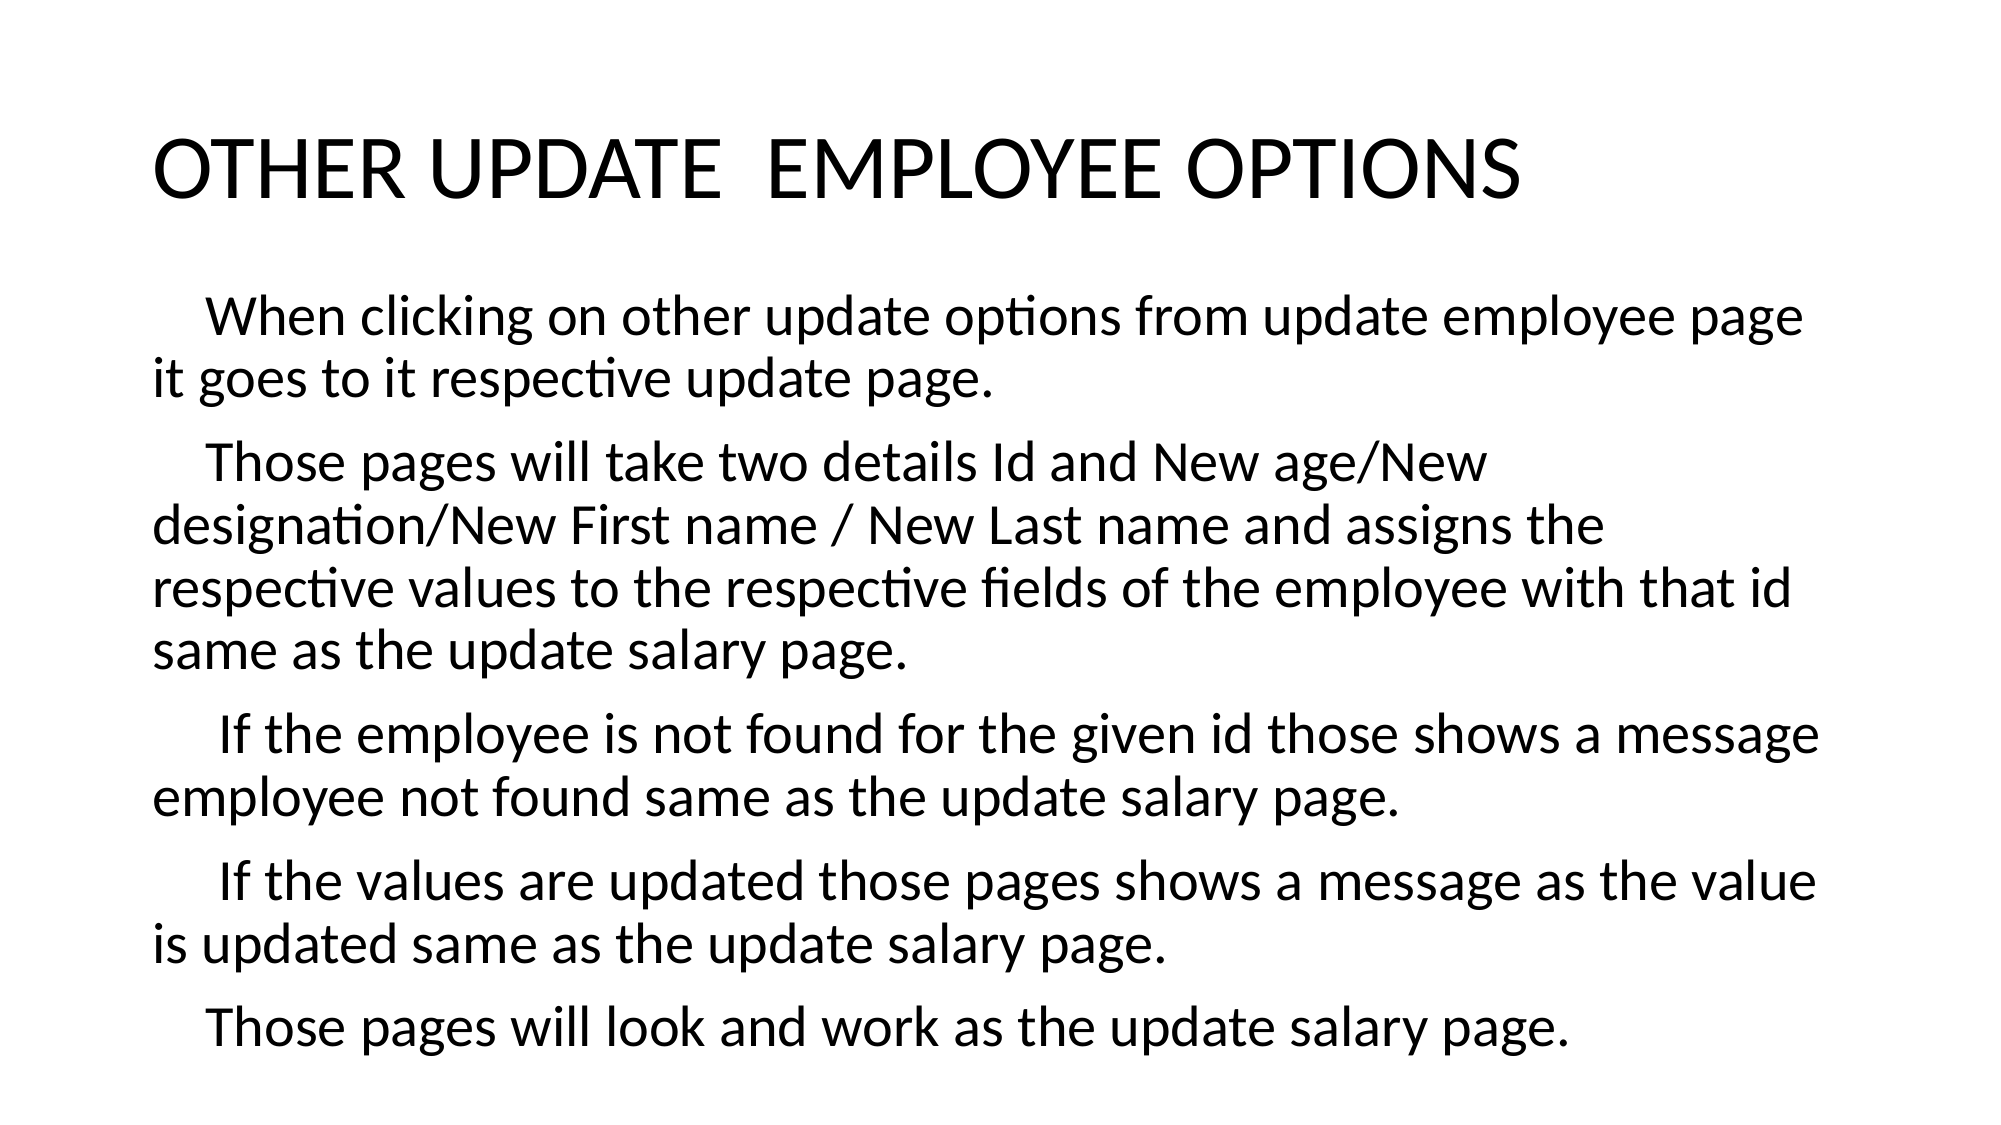

# OTHER UPDATE  EMPLOYEE OPTIONS
    When clicking on other update options from update employee page it goes to it respective update page.
    Those pages will take two details Id and New age/New designation/New First name / New Last name and assigns the respective values to the respective fields of the employee with that id same as the update salary page.
     If the employee is not found for the given id those shows a message employee not found same as the update salary page.
     If the values are updated those pages shows a message as the value is updated same as the update salary page.
    Those pages will look and work as the update salary page.